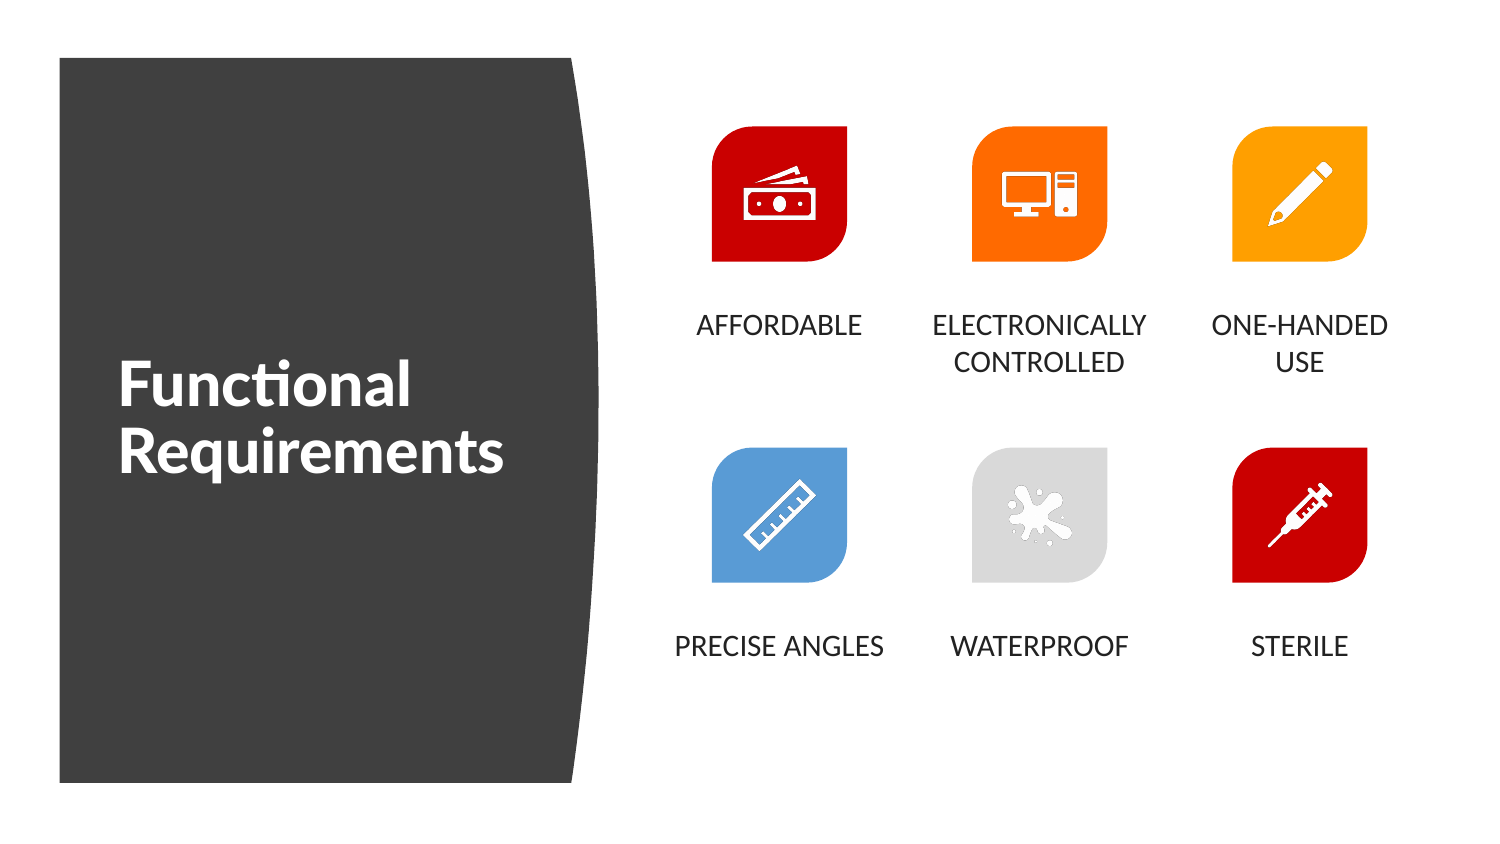

# Functional Requirements

AFFORDABLE

ELECTRONICALLY CONTROLLED

ONE-HANDED USE

PRECISE ANGLES

WATERPROOF

STERILE